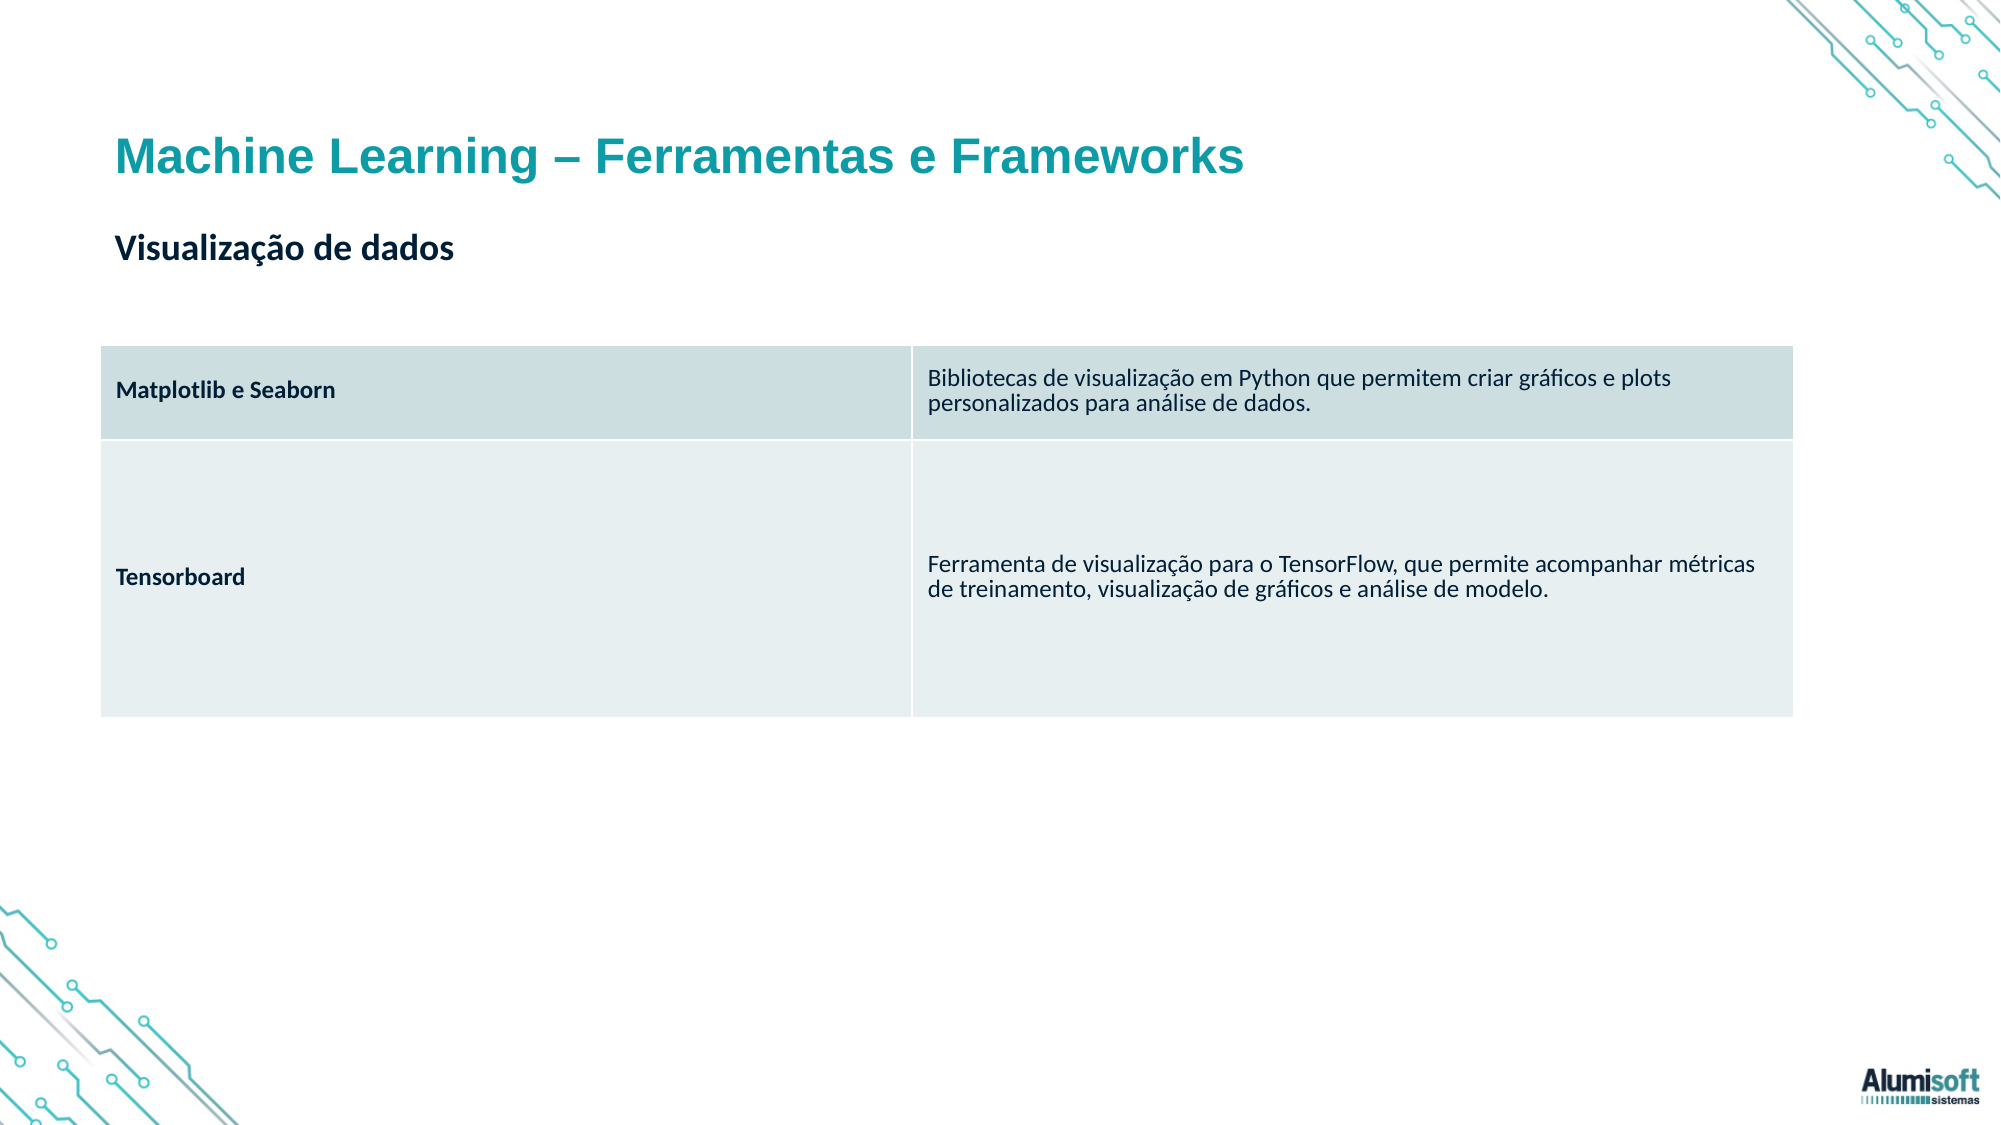

# Machine Learning – Ferramentas e Frameworks
Visualização de dados

| Matplotlib e Seaborn | Bibliotecas de visualização em Python que permitem criar gráficos e plots personalizados para análise de dados. |
| --- | --- |
| Tensorboard | Ferramenta de visualização para o TensorFlow, que permite acompanhar métricas de treinamento, visualização de gráficos e análise de modelo. |